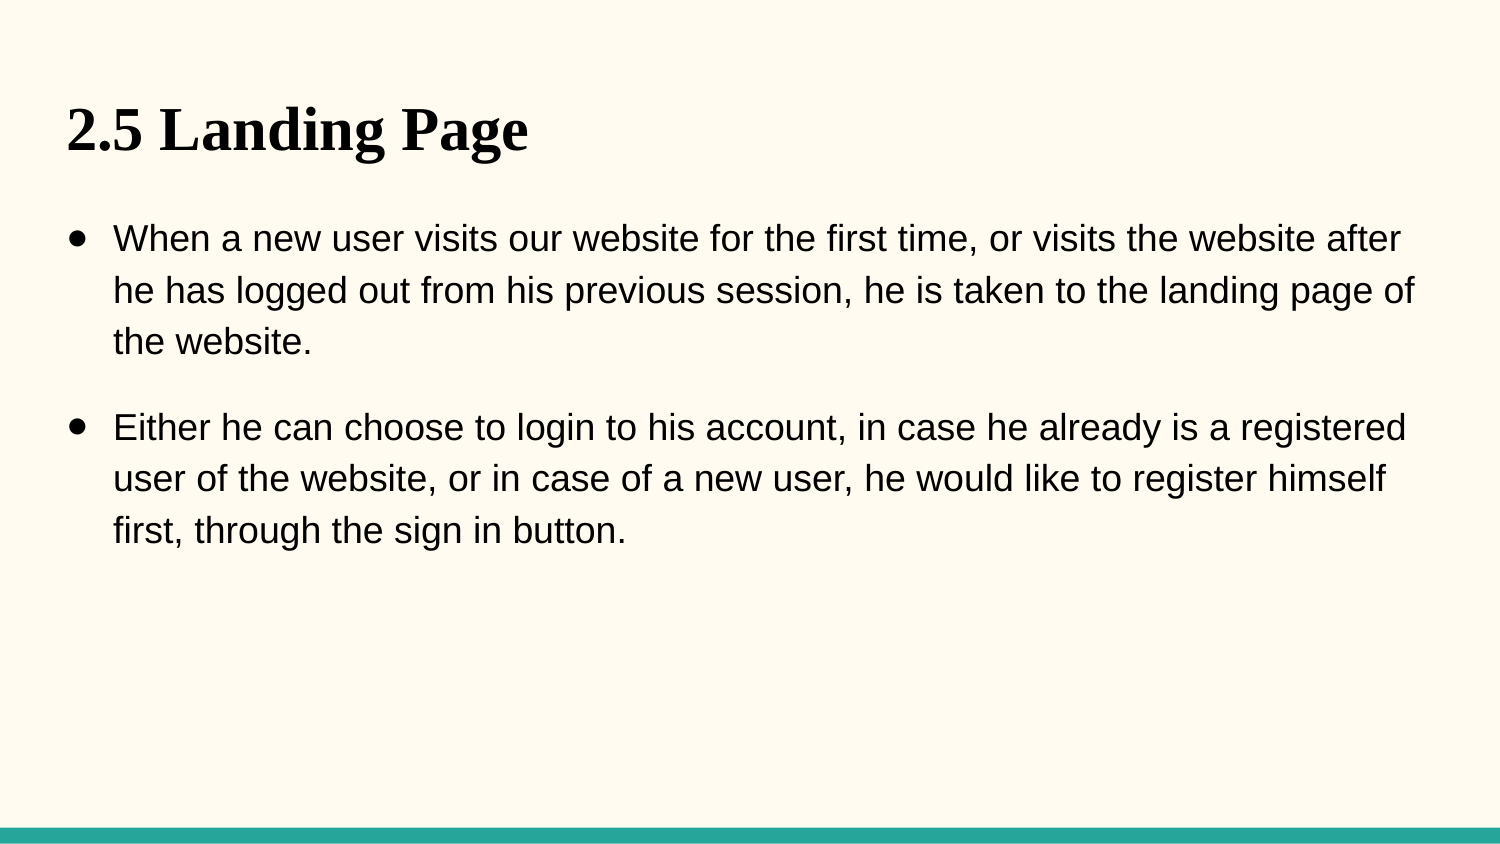

# 2.5 Landing Page
When a new user visits our website for the first time, or visits the website after he has logged out from his previous session, he is taken to the landing page of the website.
Either he can choose to login to his account, in case he already is a registered user of the website, or in case of a new user, he would like to register himself first, through the sign in button.